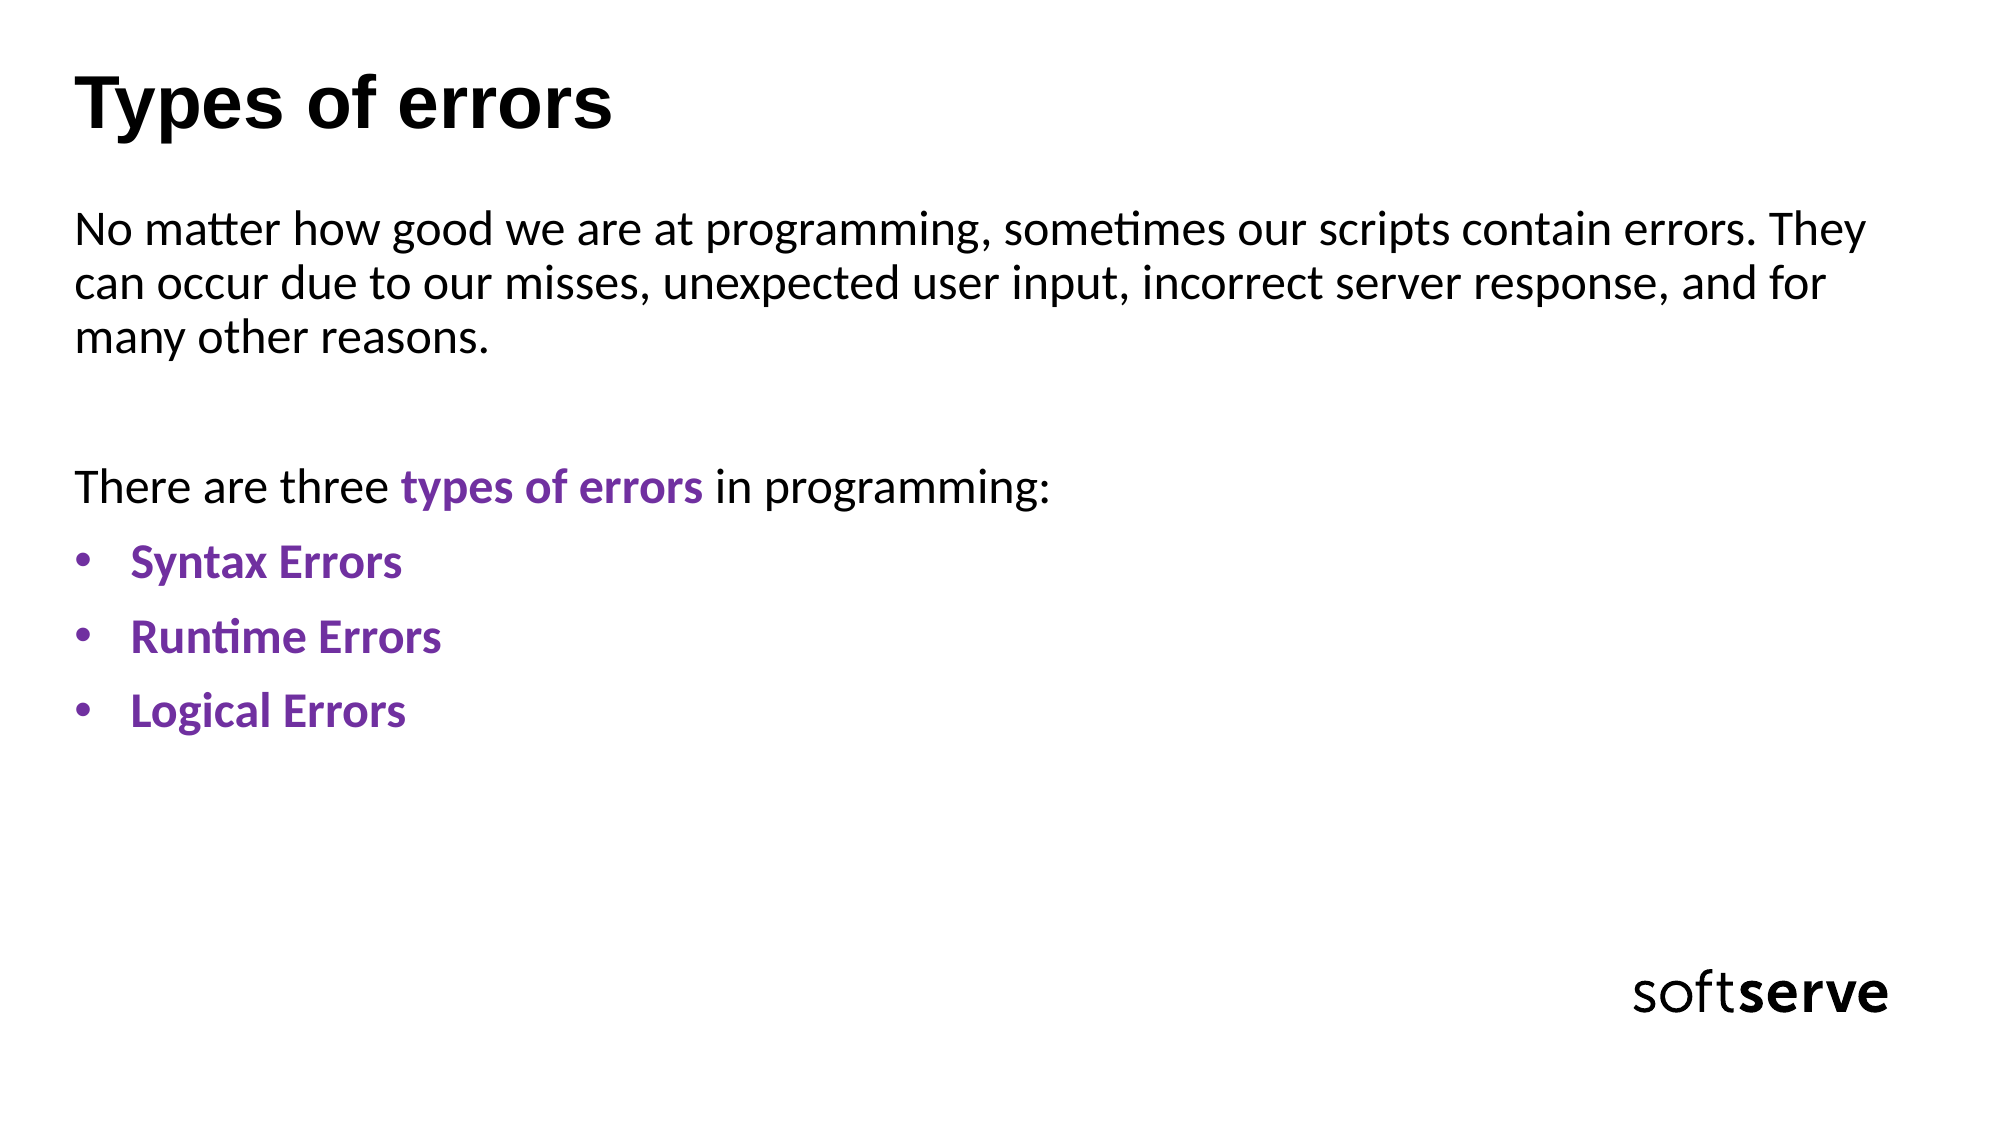

# Types of errors
No matter how good we are at programming, sometimes our scripts contain errors. They can occur due to our misses, unexpected user input, incorrect server response, and for many other reasons.

There are three types of errors in programming:
Syntax Errors
Runtime Errors
Logical Errors